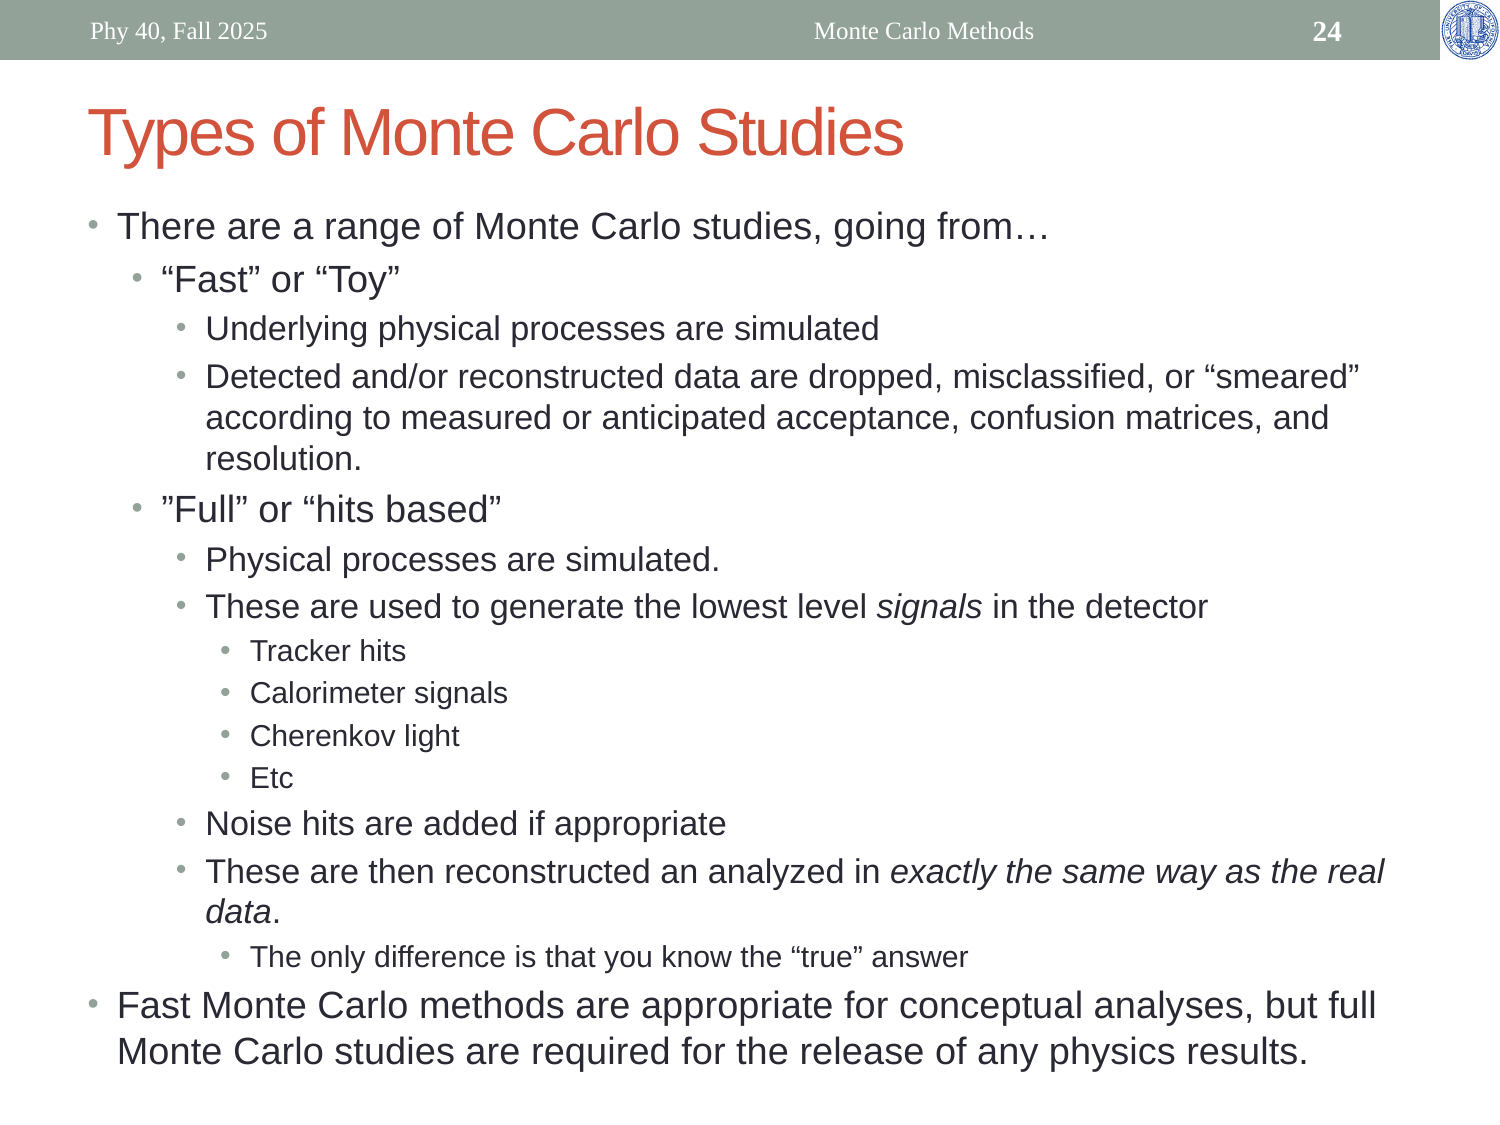

Phy 40, Fall 2025
Monte Carlo Methods
24
# Types of Monte Carlo Studies
There are a range of Monte Carlo studies, going from…
“Fast” or “Toy”
Underlying physical processes are simulated
Detected and/or reconstructed data are dropped, misclassified, or “smeared” according to measured or anticipated acceptance, confusion matrices, and resolution.
”Full” or “hits based”
Physical processes are simulated.
These are used to generate the lowest level signals in the detector
Tracker hits
Calorimeter signals
Cherenkov light
Etc
Noise hits are added if appropriate
These are then reconstructed an analyzed in exactly the same way as the real data.
The only difference is that you know the “true” answer
Fast Monte Carlo methods are appropriate for conceptual analyses, but full Monte Carlo studies are required for the release of any physics results.